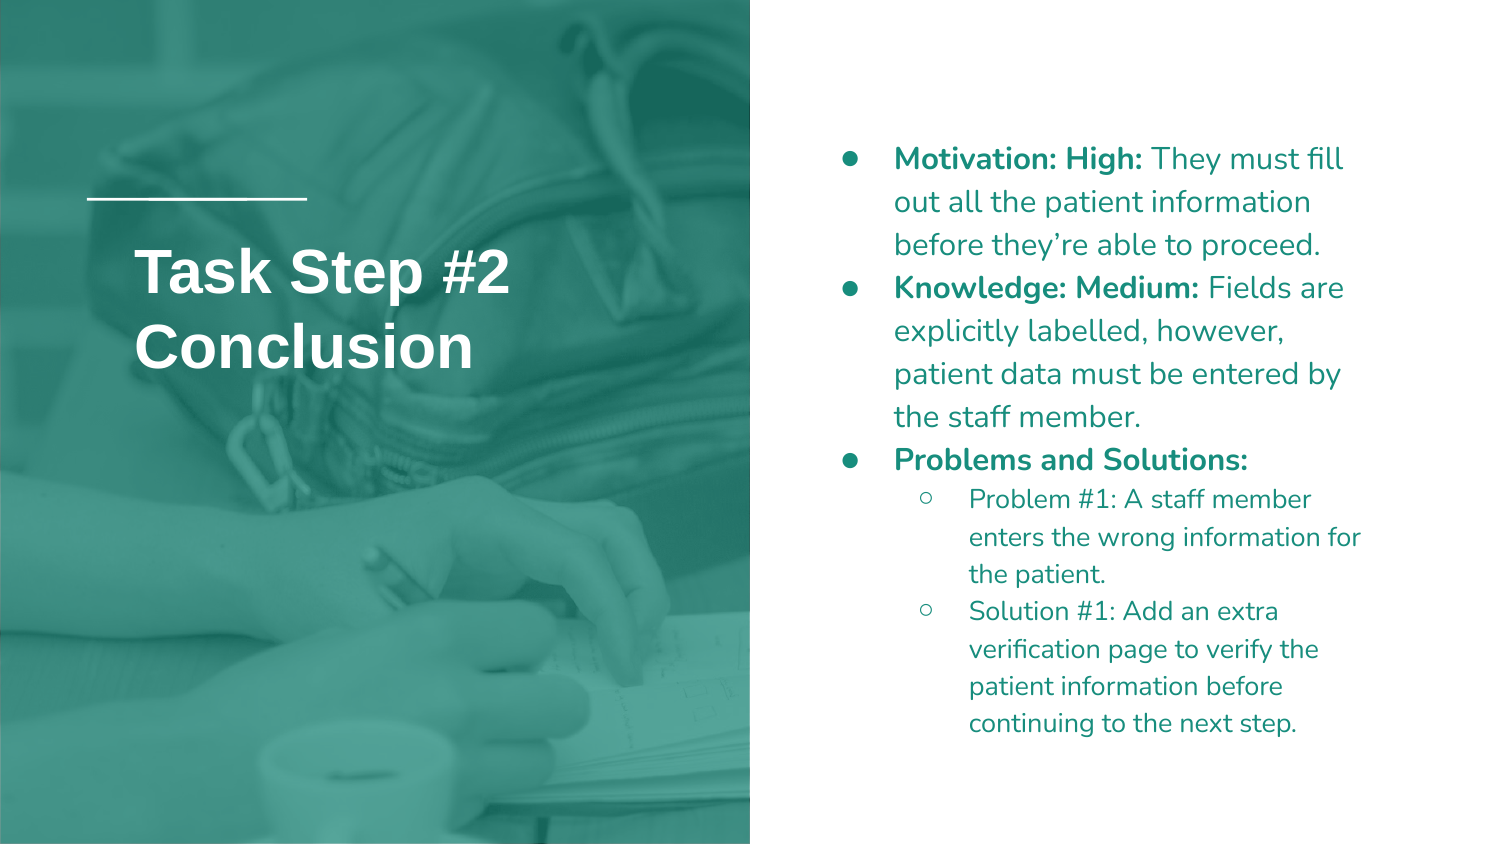

Motivation: High: They must fill out all the patient information before they’re able to proceed.
Knowledge: Medium: Fields are explicitly labelled, however, patient data must be entered by the staff member.
Problems and Solutions:
Problem #1: A staff member enters the wrong information for the patient.
Solution #1: Add an extra verification page to verify the patient information before continuing to the next step.

# Task Step #2 Conclusion